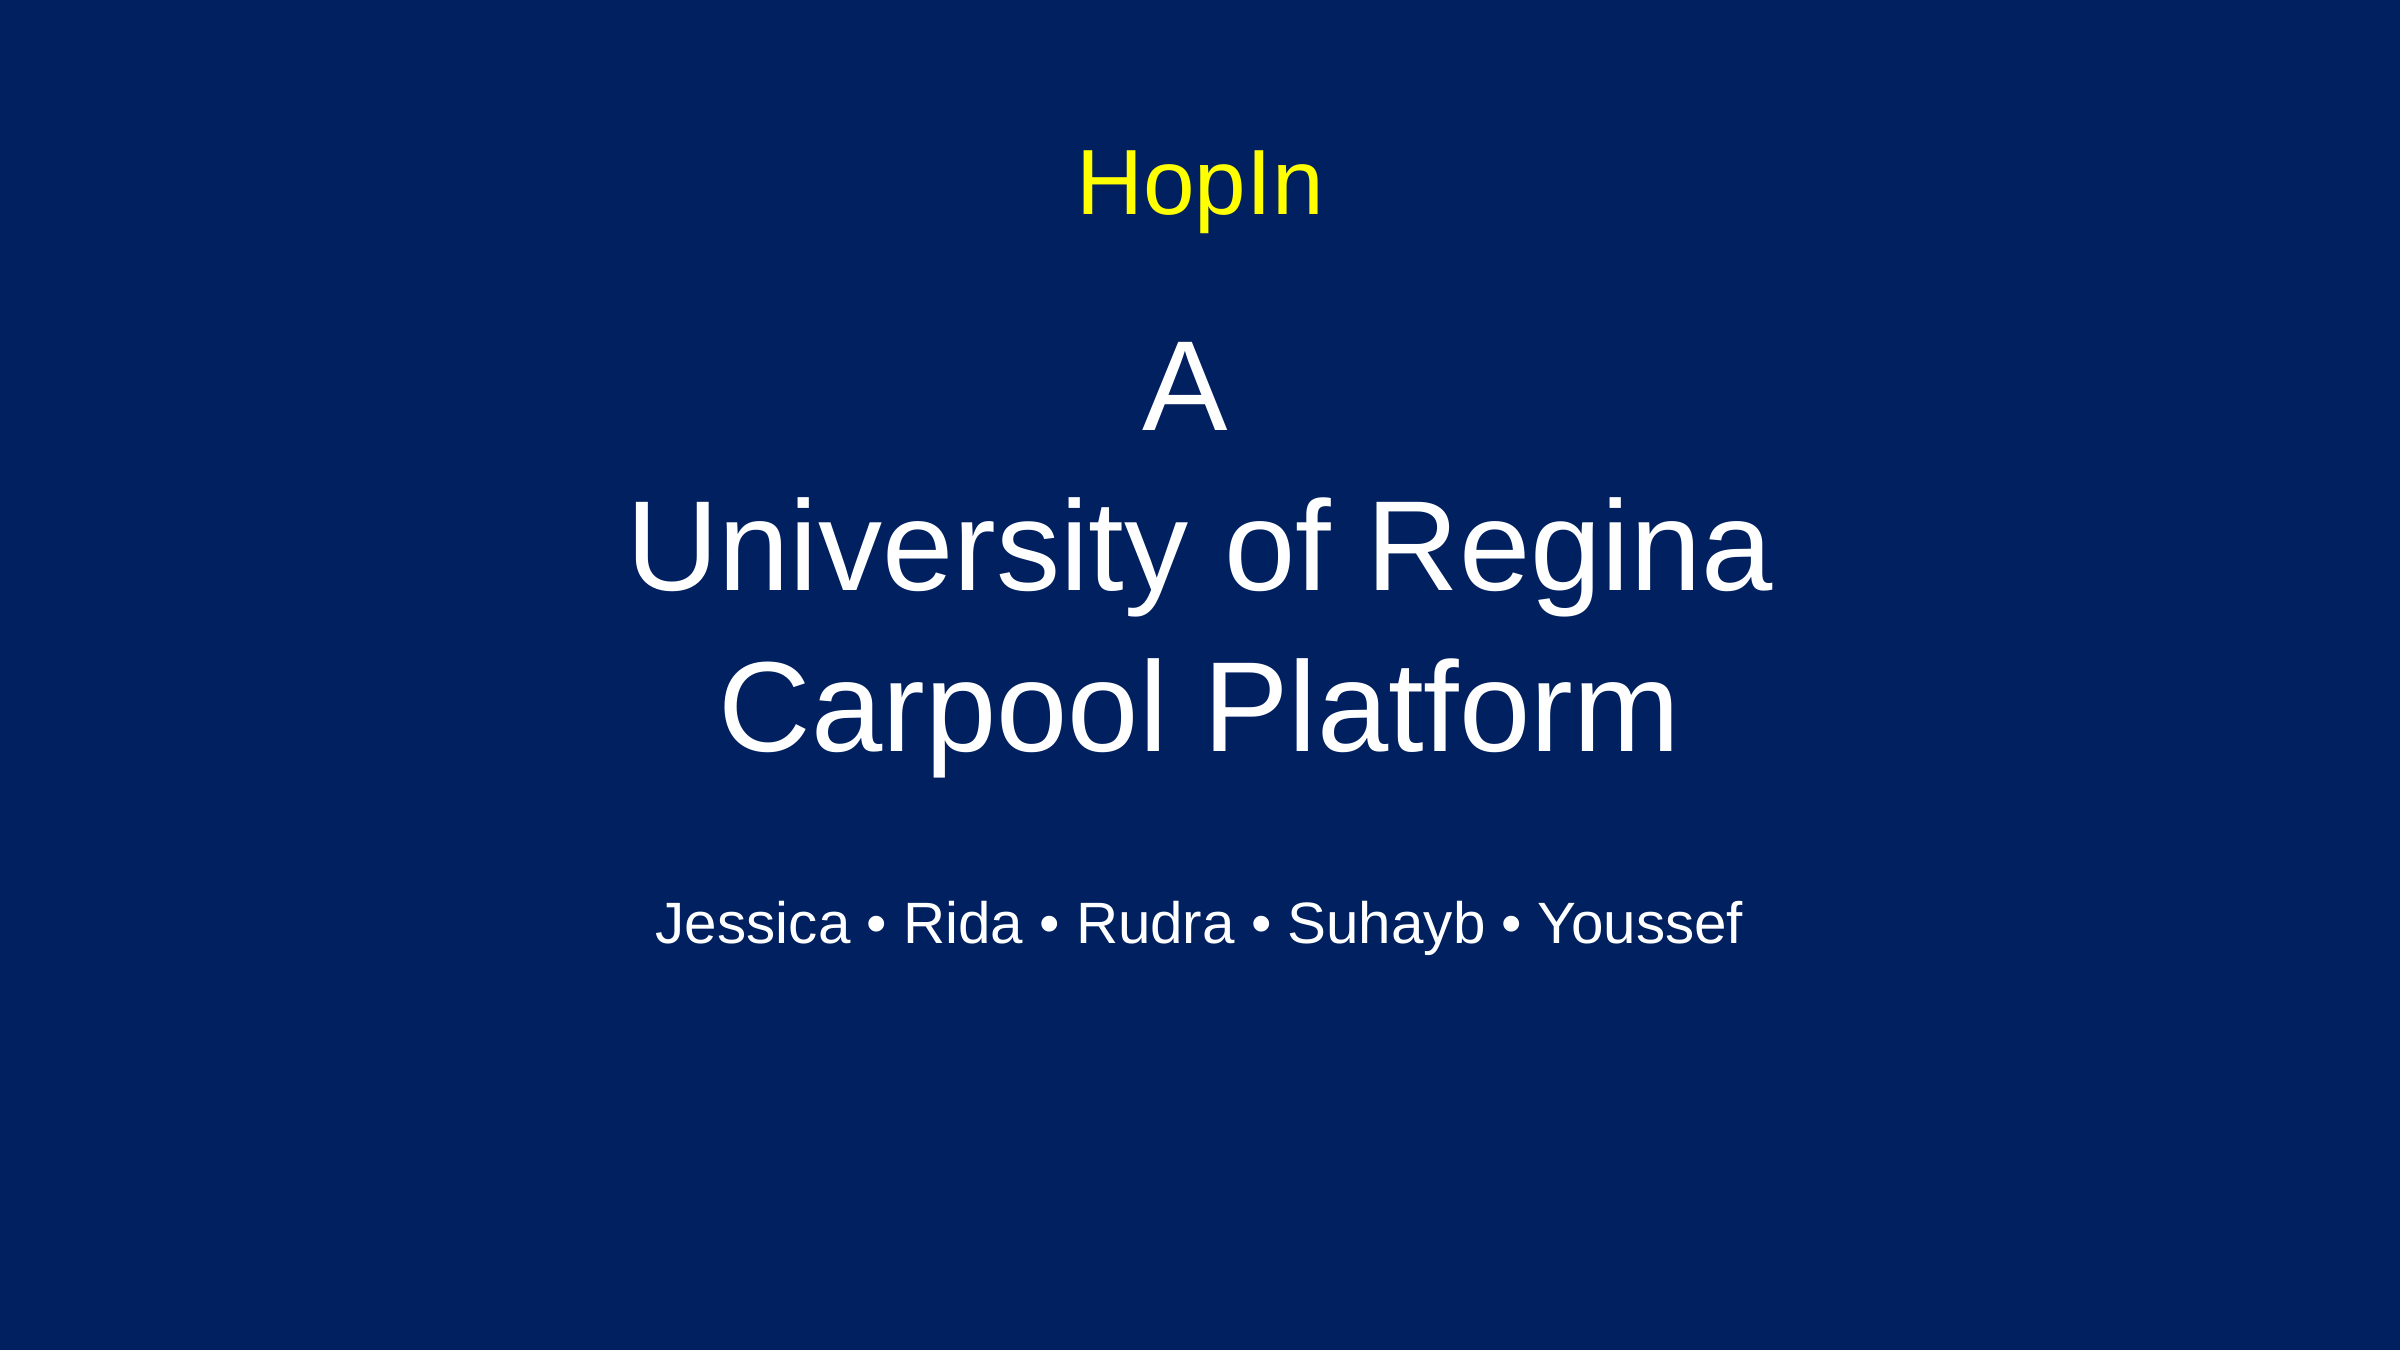

HopIn
A
University of Regina Carpool Platform
Jessica • Rida • Rudra • Suhayb • Youssef